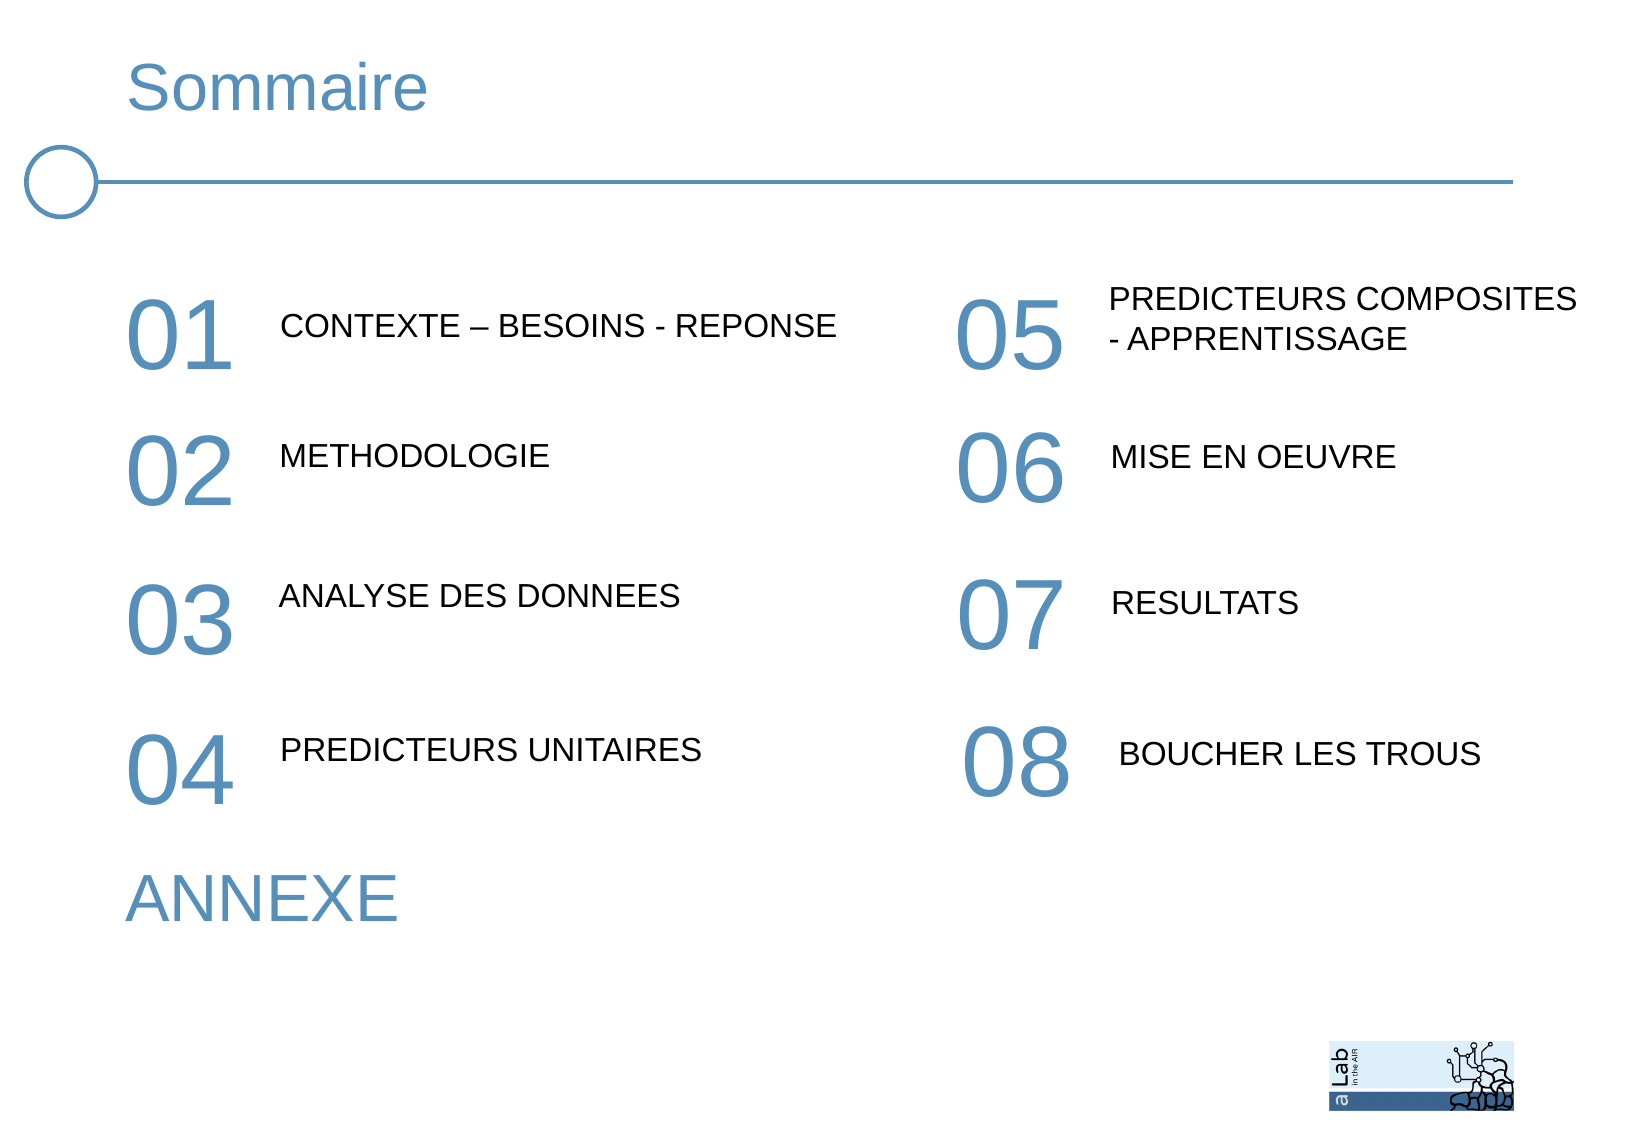

# Sommaire
01

05
CONTEXTE – BESOINS - REPONSE
METHODOLOGIE
06
02
ANALYSE DES DONNEES
07
03
PREDICTEURS UNITAIRES
08
BOUCHER LES TROUS
04
ANNEXE
PREDICTEURS COMPOSITES
- APPRENTISSAGE
MISE EN OEUVRE
RESULTATS